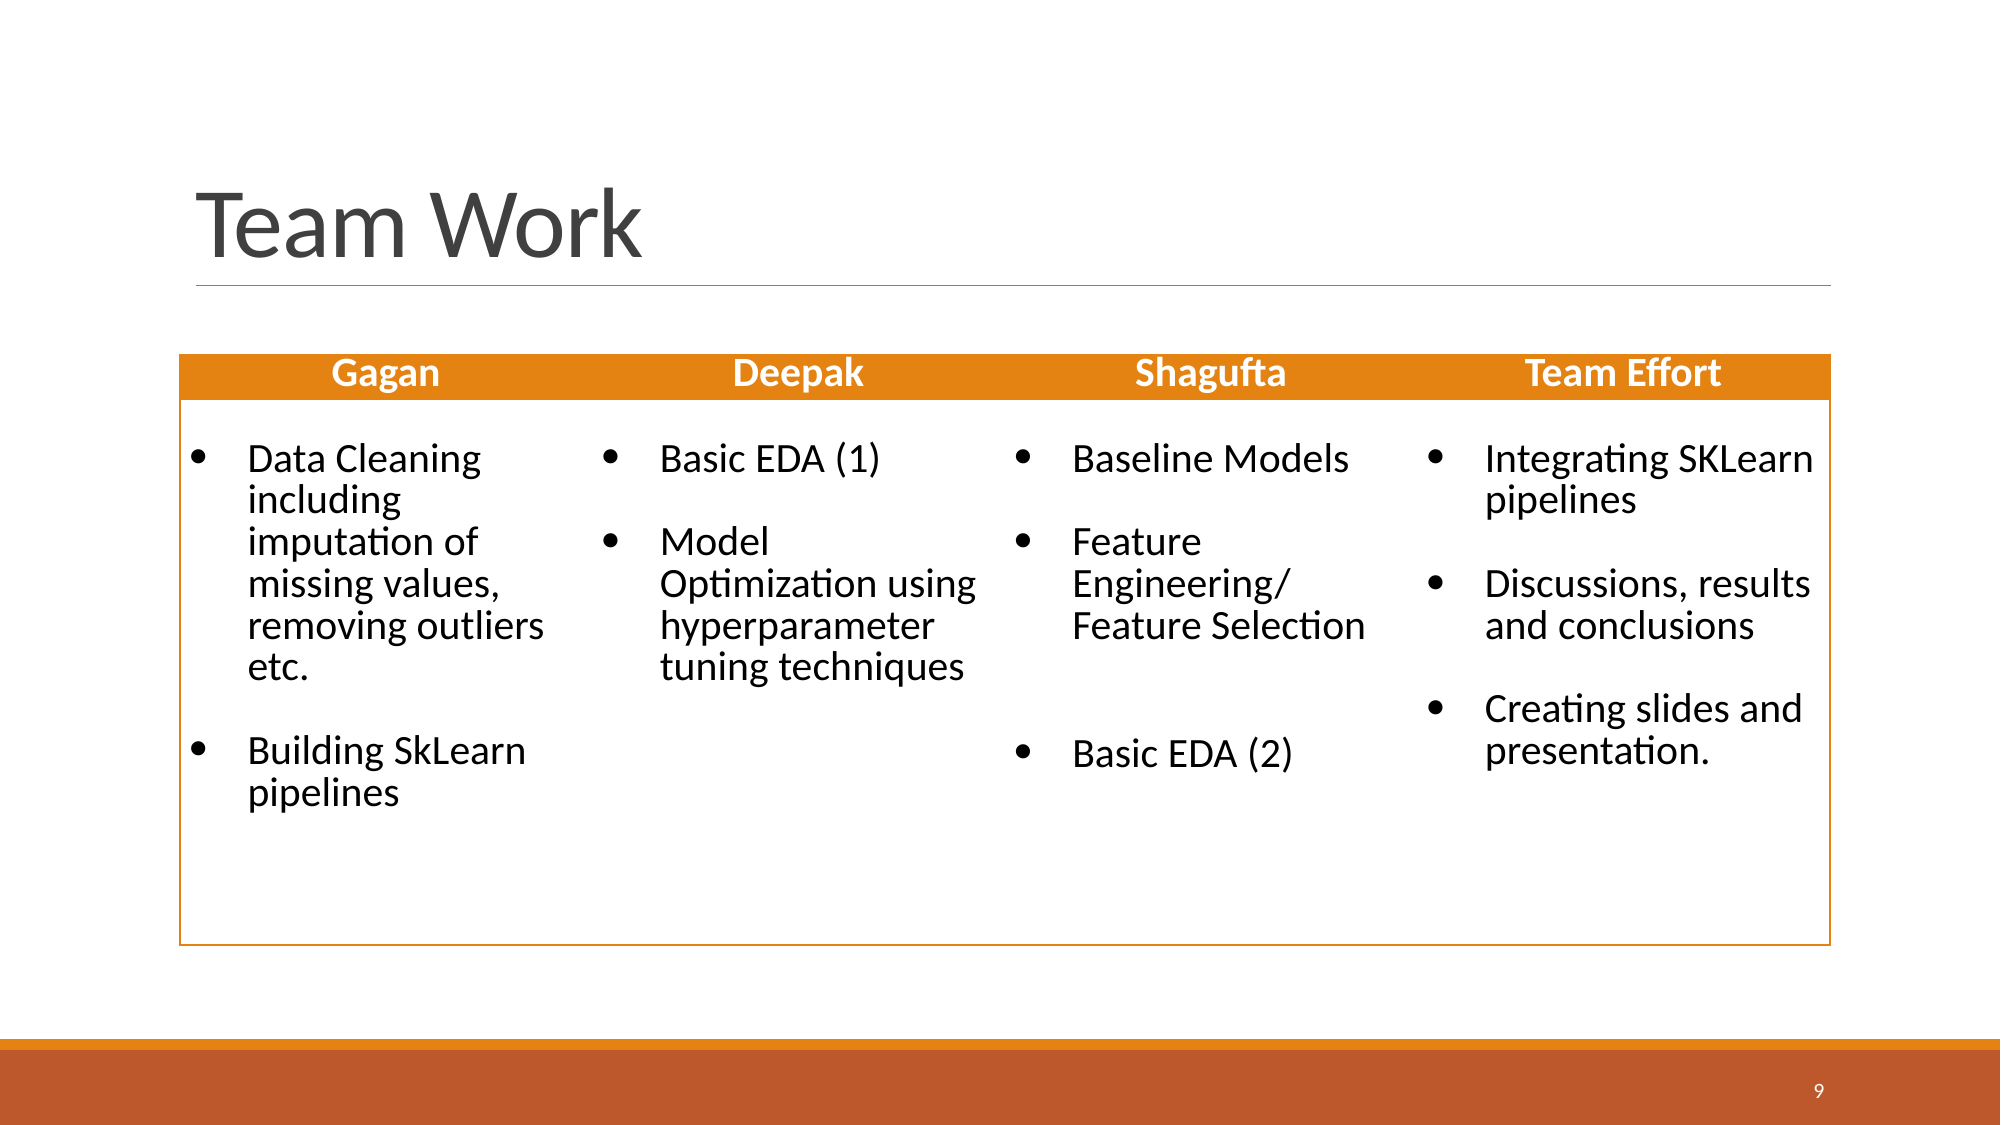

# Team Work
| Gagan | Deepak | Shagufta | Team Effort |
| --- | --- | --- | --- |
| Data Cleaning including imputation of missing values, removing outliers etc.   Building SkLearn pipelines | Basic EDA (1)   Model Optimization using hyperparameter tuning techniques | Baseline Models   Feature Engineering/ Feature Selection     Basic EDA (2) | Integrating SKLearn pipelines   Discussions, results and conclusions   Creating slides and presentation. |
9